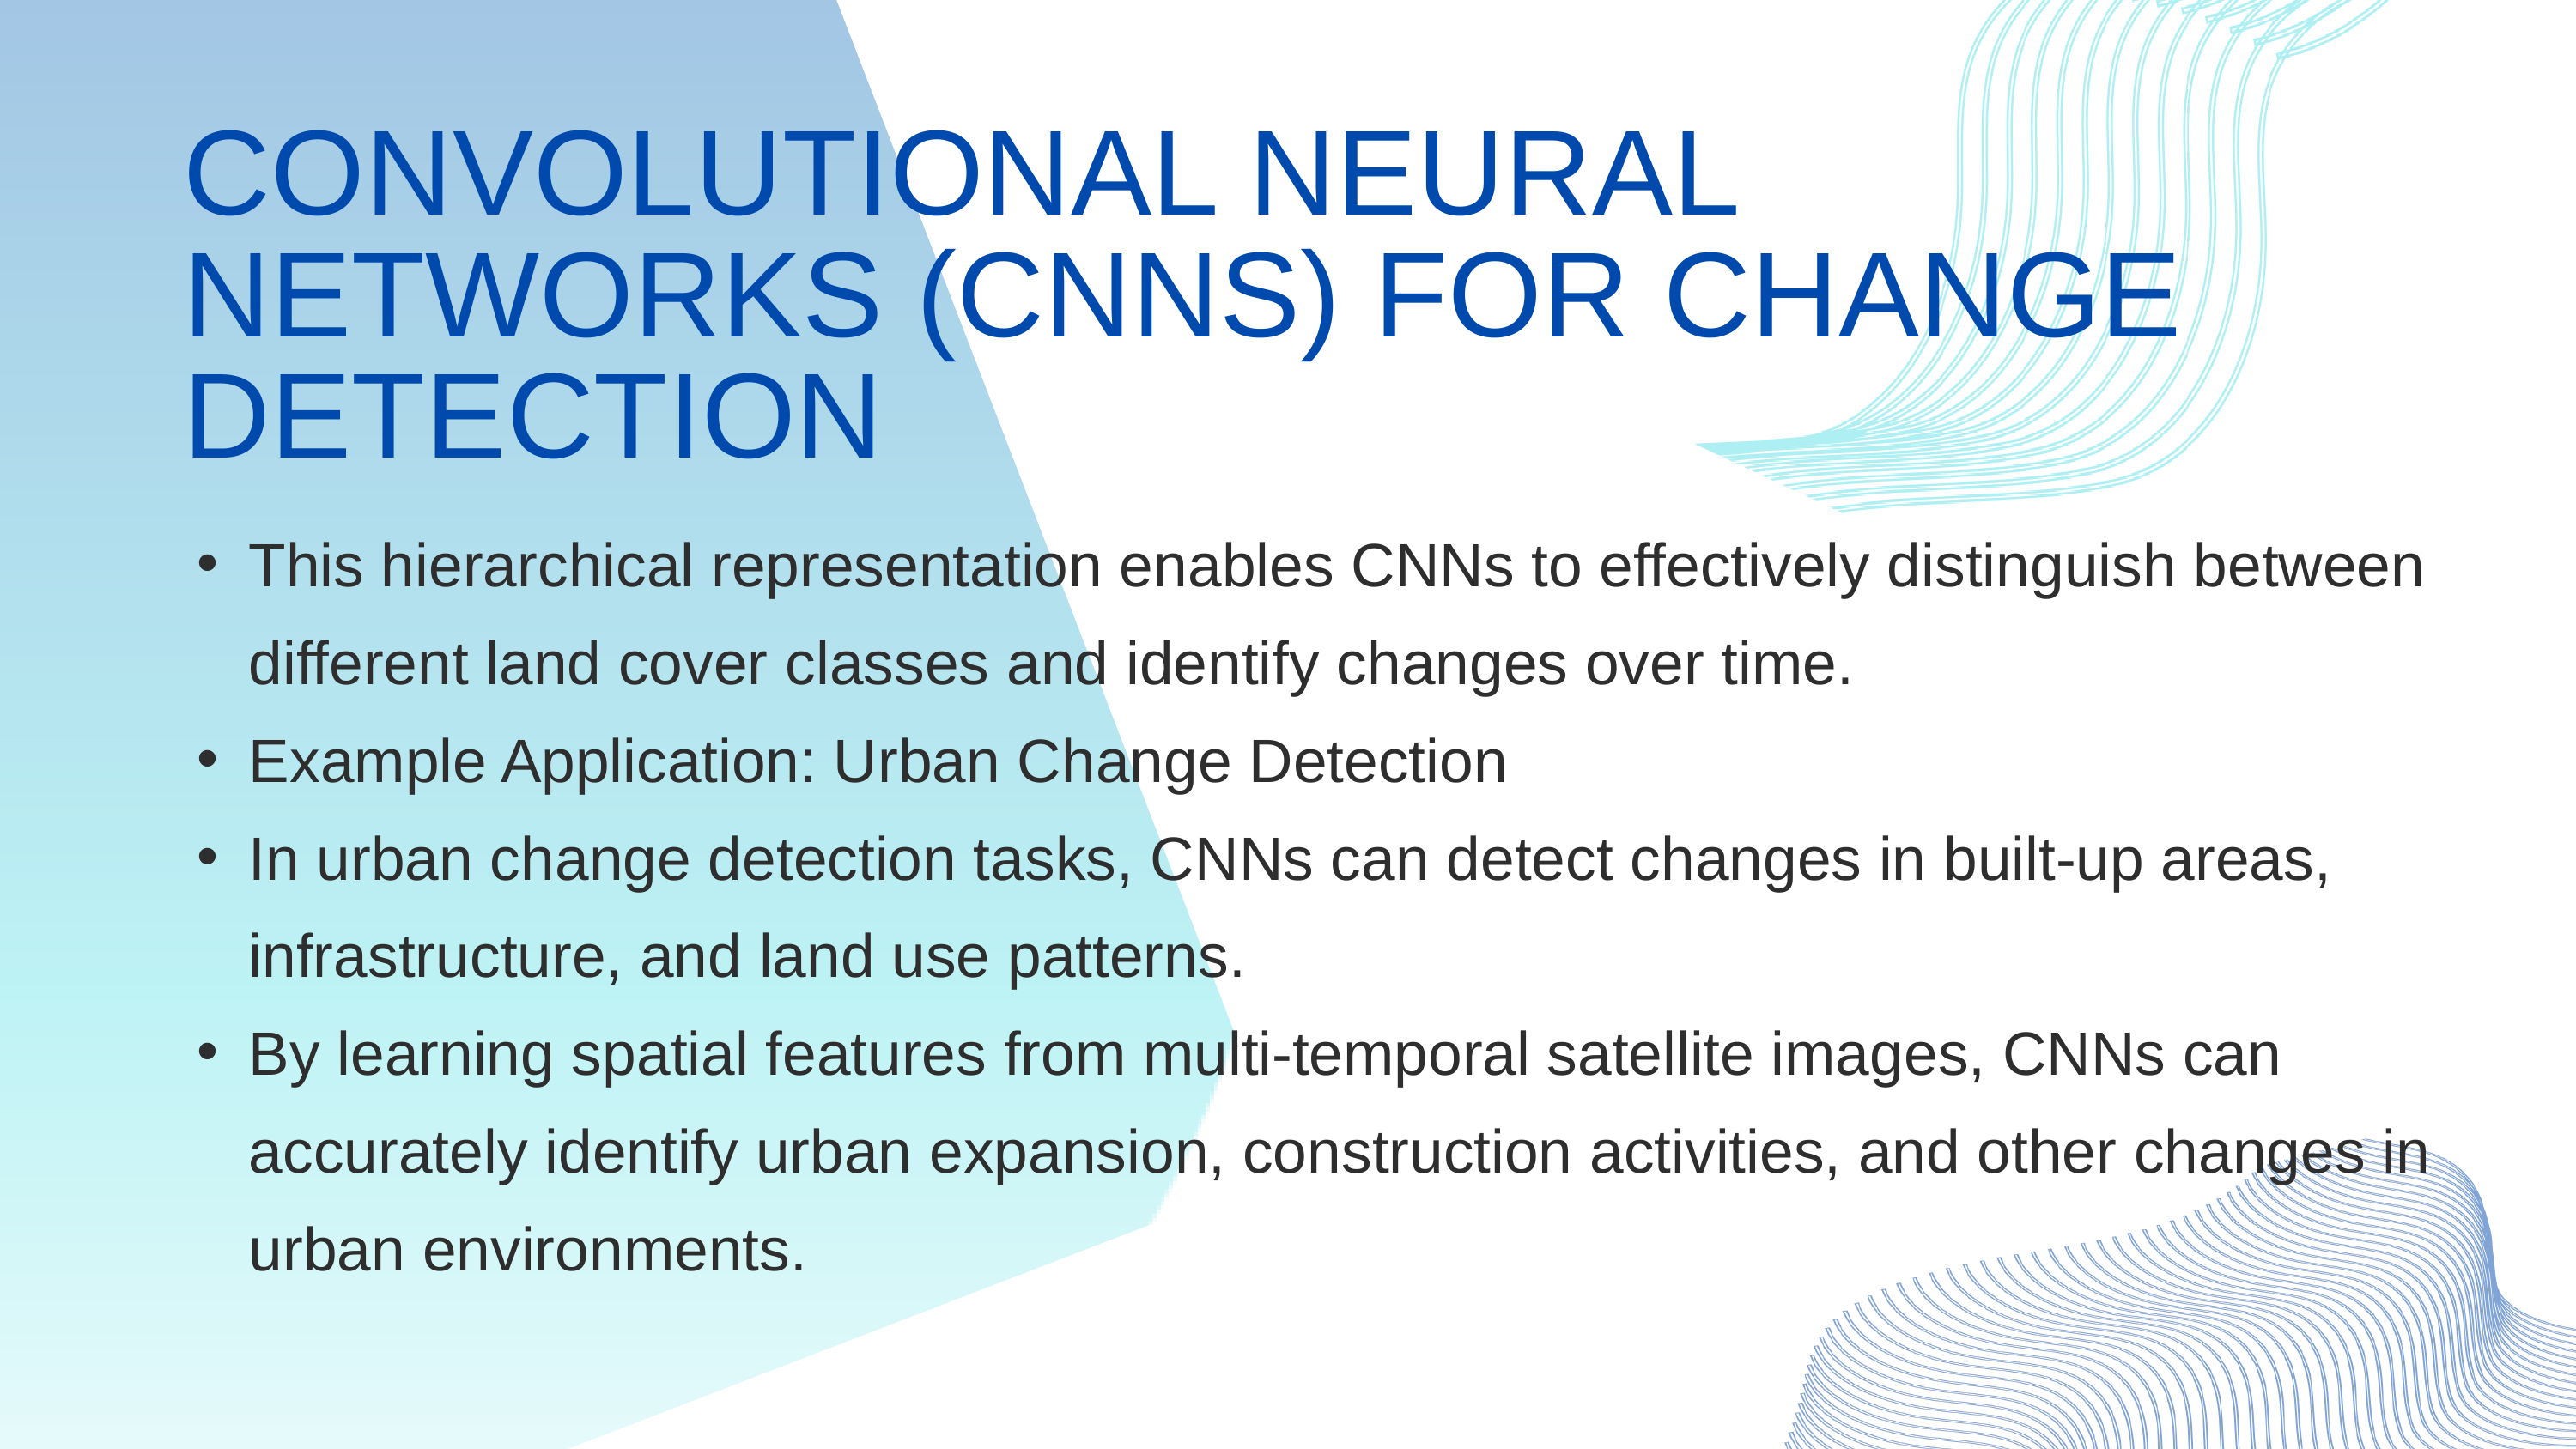

CONVOLUTIONAL NEURAL NETWORKS (CNNS) FOR CHANGE DETECTION

This hierarchical representation enables CNNs to effectively distinguish between different land cover classes and identify changes over time.
Example Application: Urban Change Detection
In urban change detection tasks, CNNs can detect changes in built-up areas, infrastructure, and land use patterns.
By learning spatial features from multi-temporal satellite images, CNNs can accurately identify urban expansion, construction activities, and other changes in urban environments.